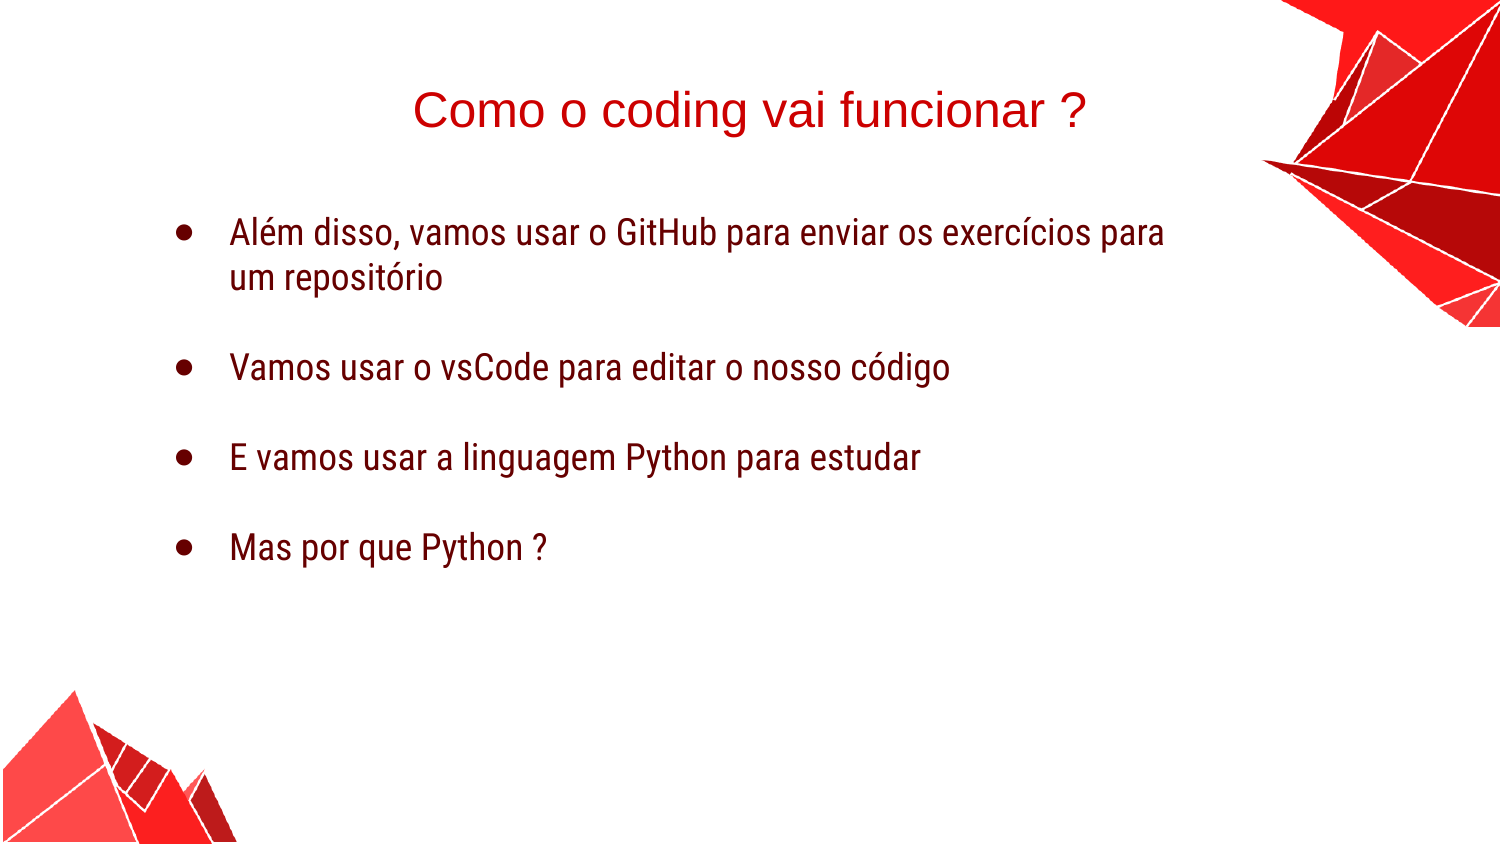

Como o coding vai funcionar ?
Além disso, vamos usar o GitHub para enviar os exercícios para um repositório

Vamos usar o vsCode para editar o nosso código

E vamos usar a linguagem Python para estudar

Mas por que Python ?